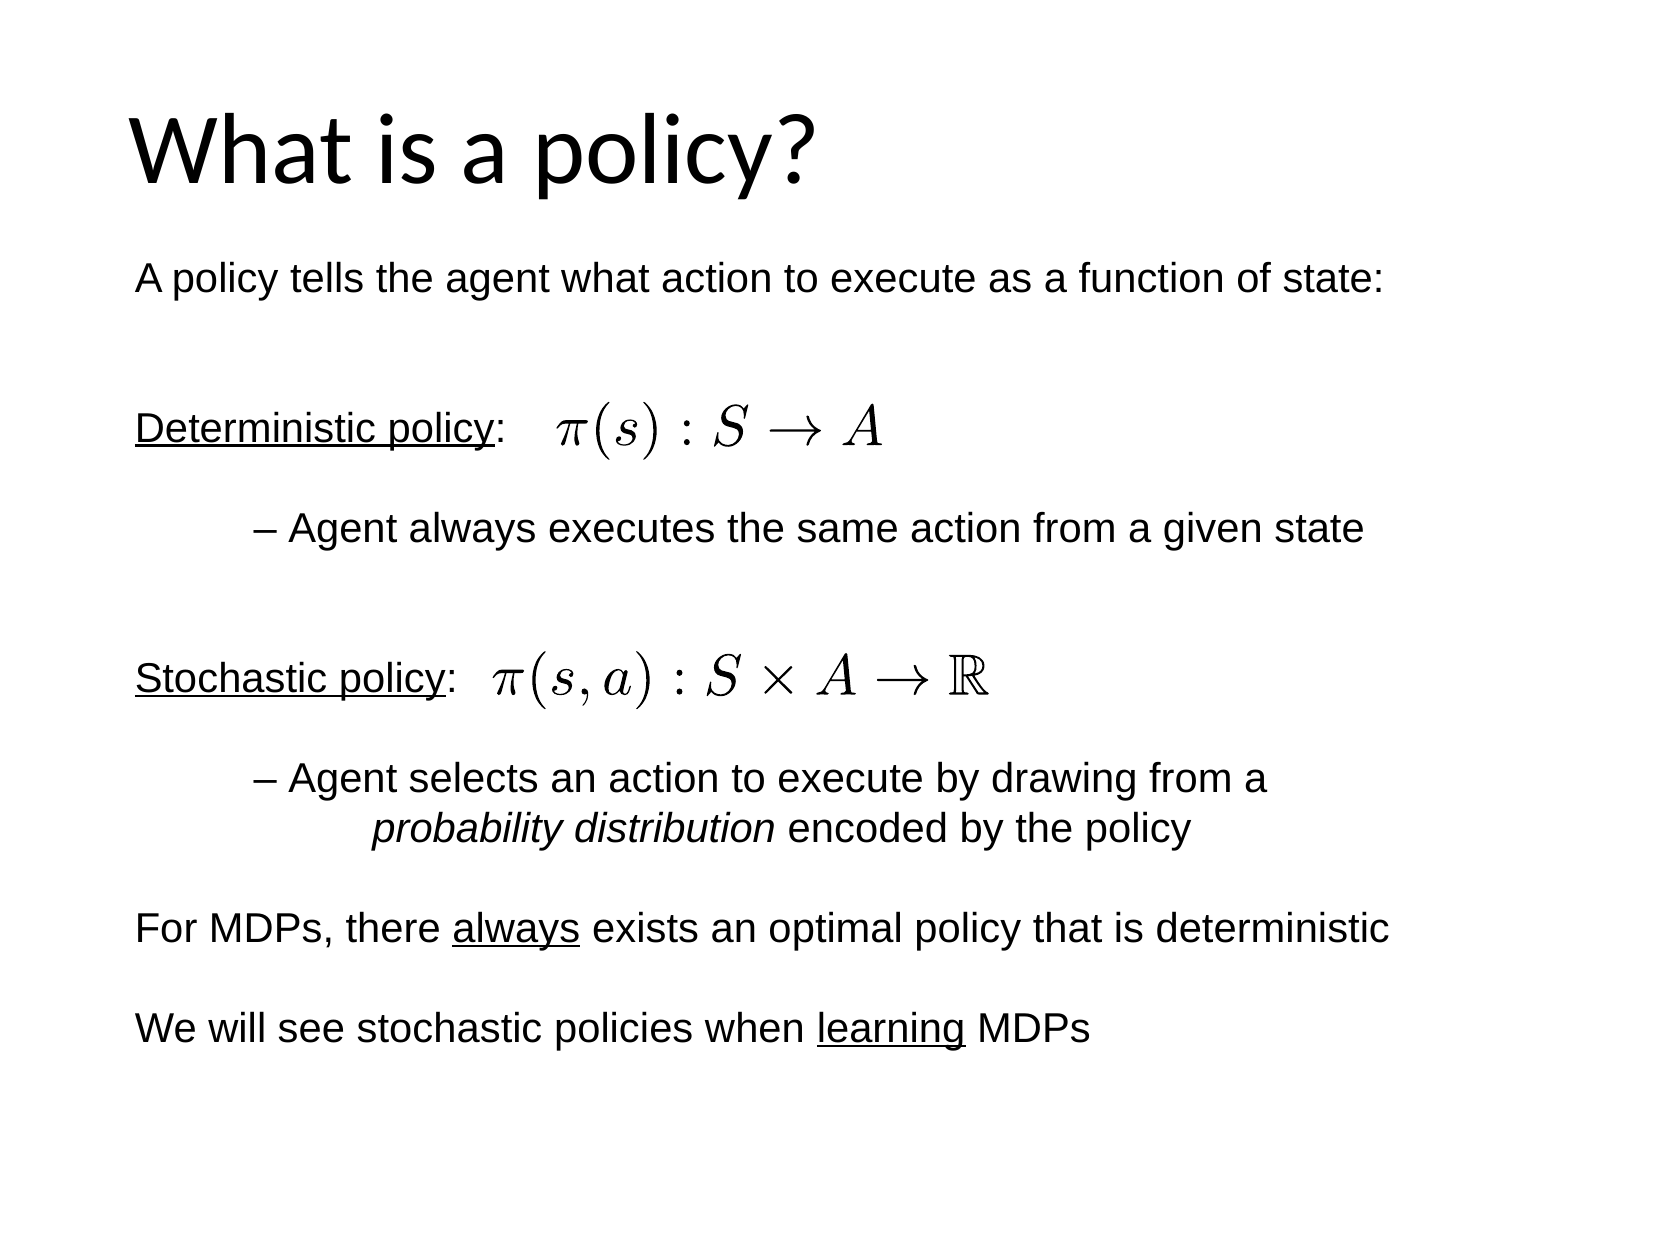

# What is a policy?
A policy tells the agent what action to execute as a function of state:

Deterministic policy:

	– Agent always executes the same action from a given state

Stochastic policy:

	– Agent selects an action to execute by drawing from a
		probability distribution encoded by the policy

For MDPs, there always exists an optimal policy that is deterministic

We will see stochastic policies when learning MDPs